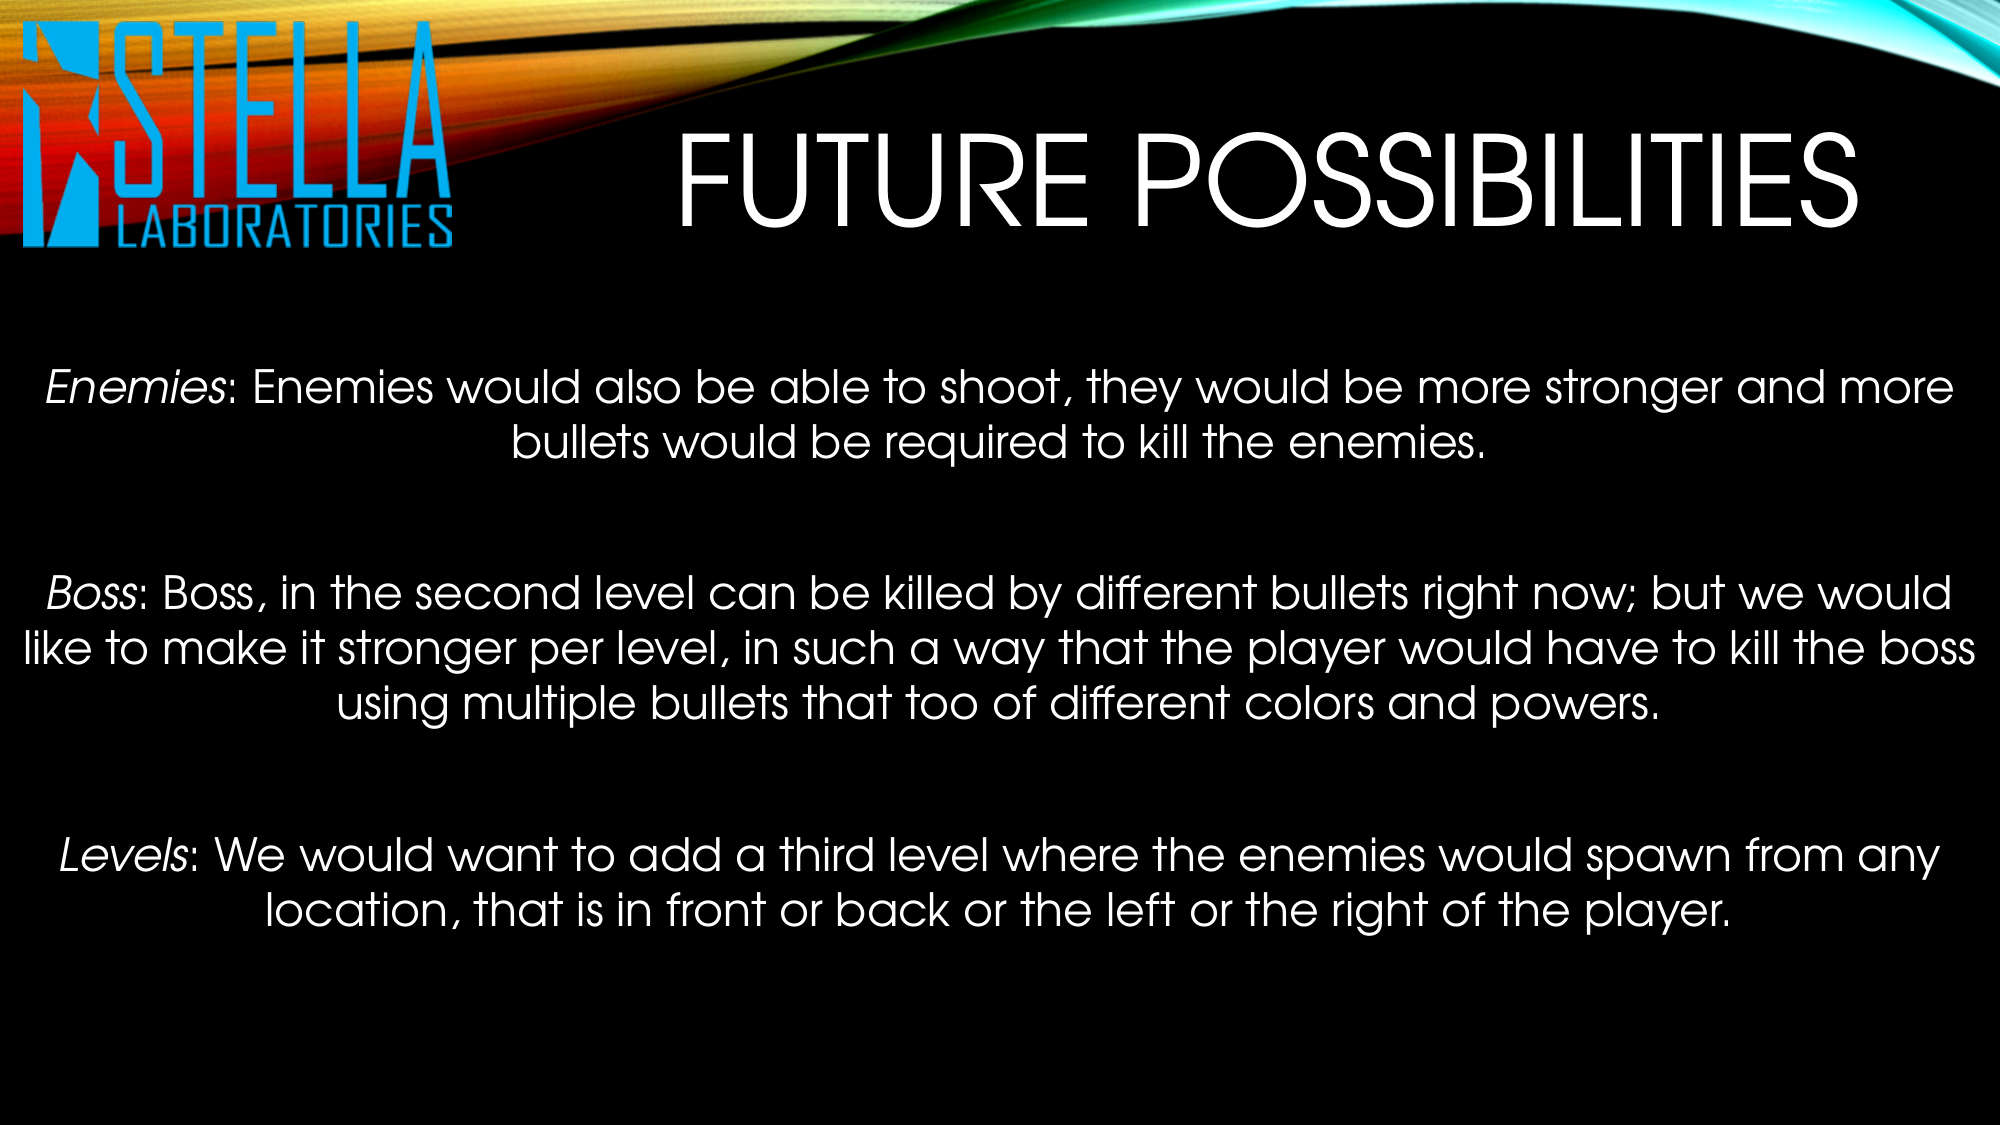

# Future Possibilities
Enemies: Enemies would also be able to shoot, they would be more stronger and more bullets would be required to kill the enemies.

Boss: Boss, in the second level can be killed by different bullets right now; but we would like to make it stronger per level, in such a way that the player would have to kill the boss using multiple bullets that too of different colors and powers.

Levels: We would want to add a third level where the enemies would spawn from any location, that is in front or back or the left or the right of the player.